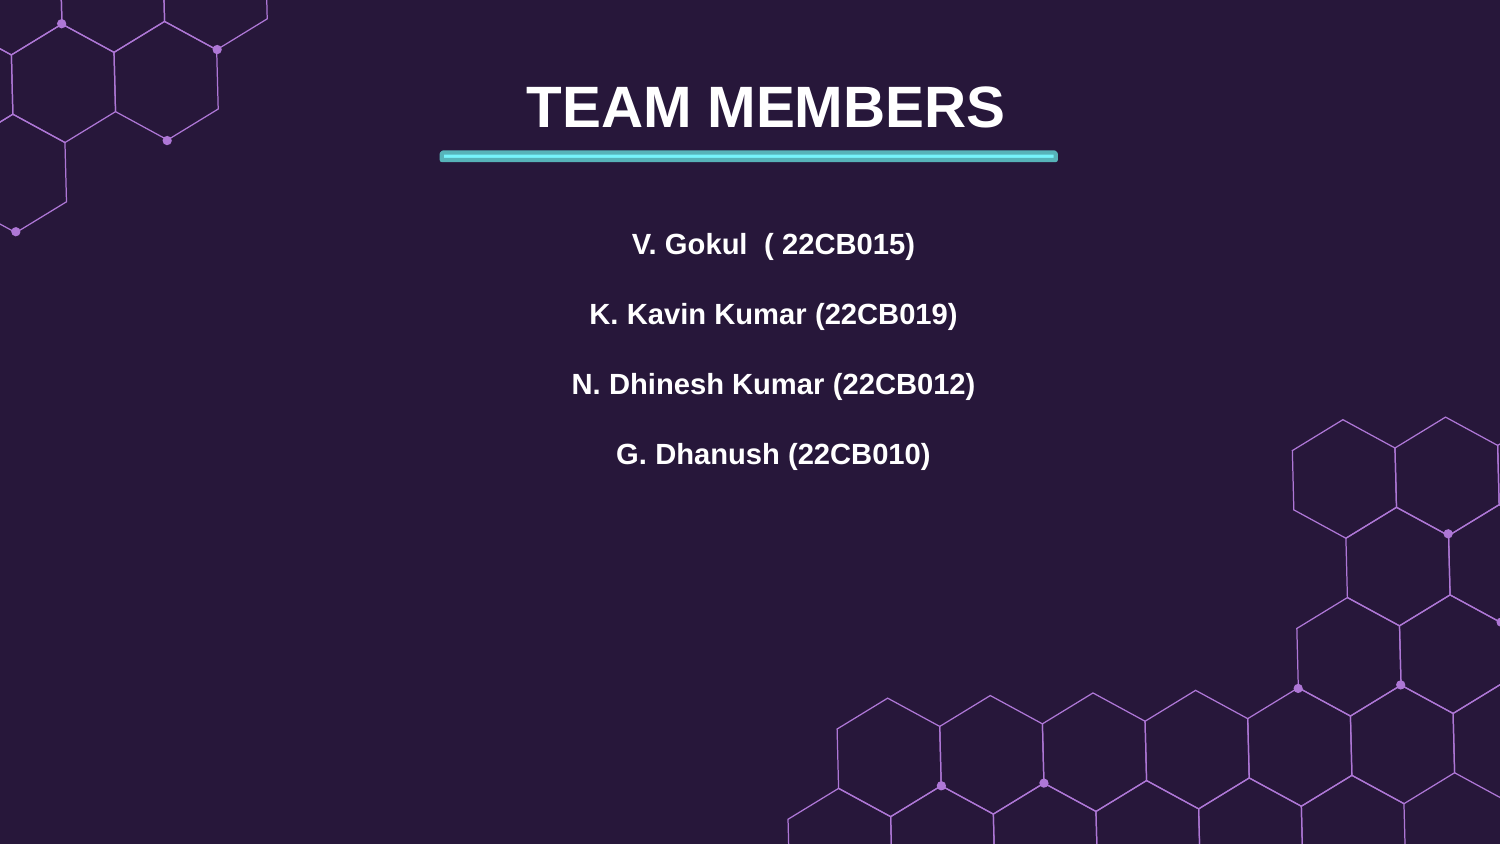

TEAM MEMBERS

V. Gokul  ( 22CB015)

K. Kavin Kumar (22CB019)

N. Dhinesh Kumar (22CB012)

G. Dhanush (22CB010)